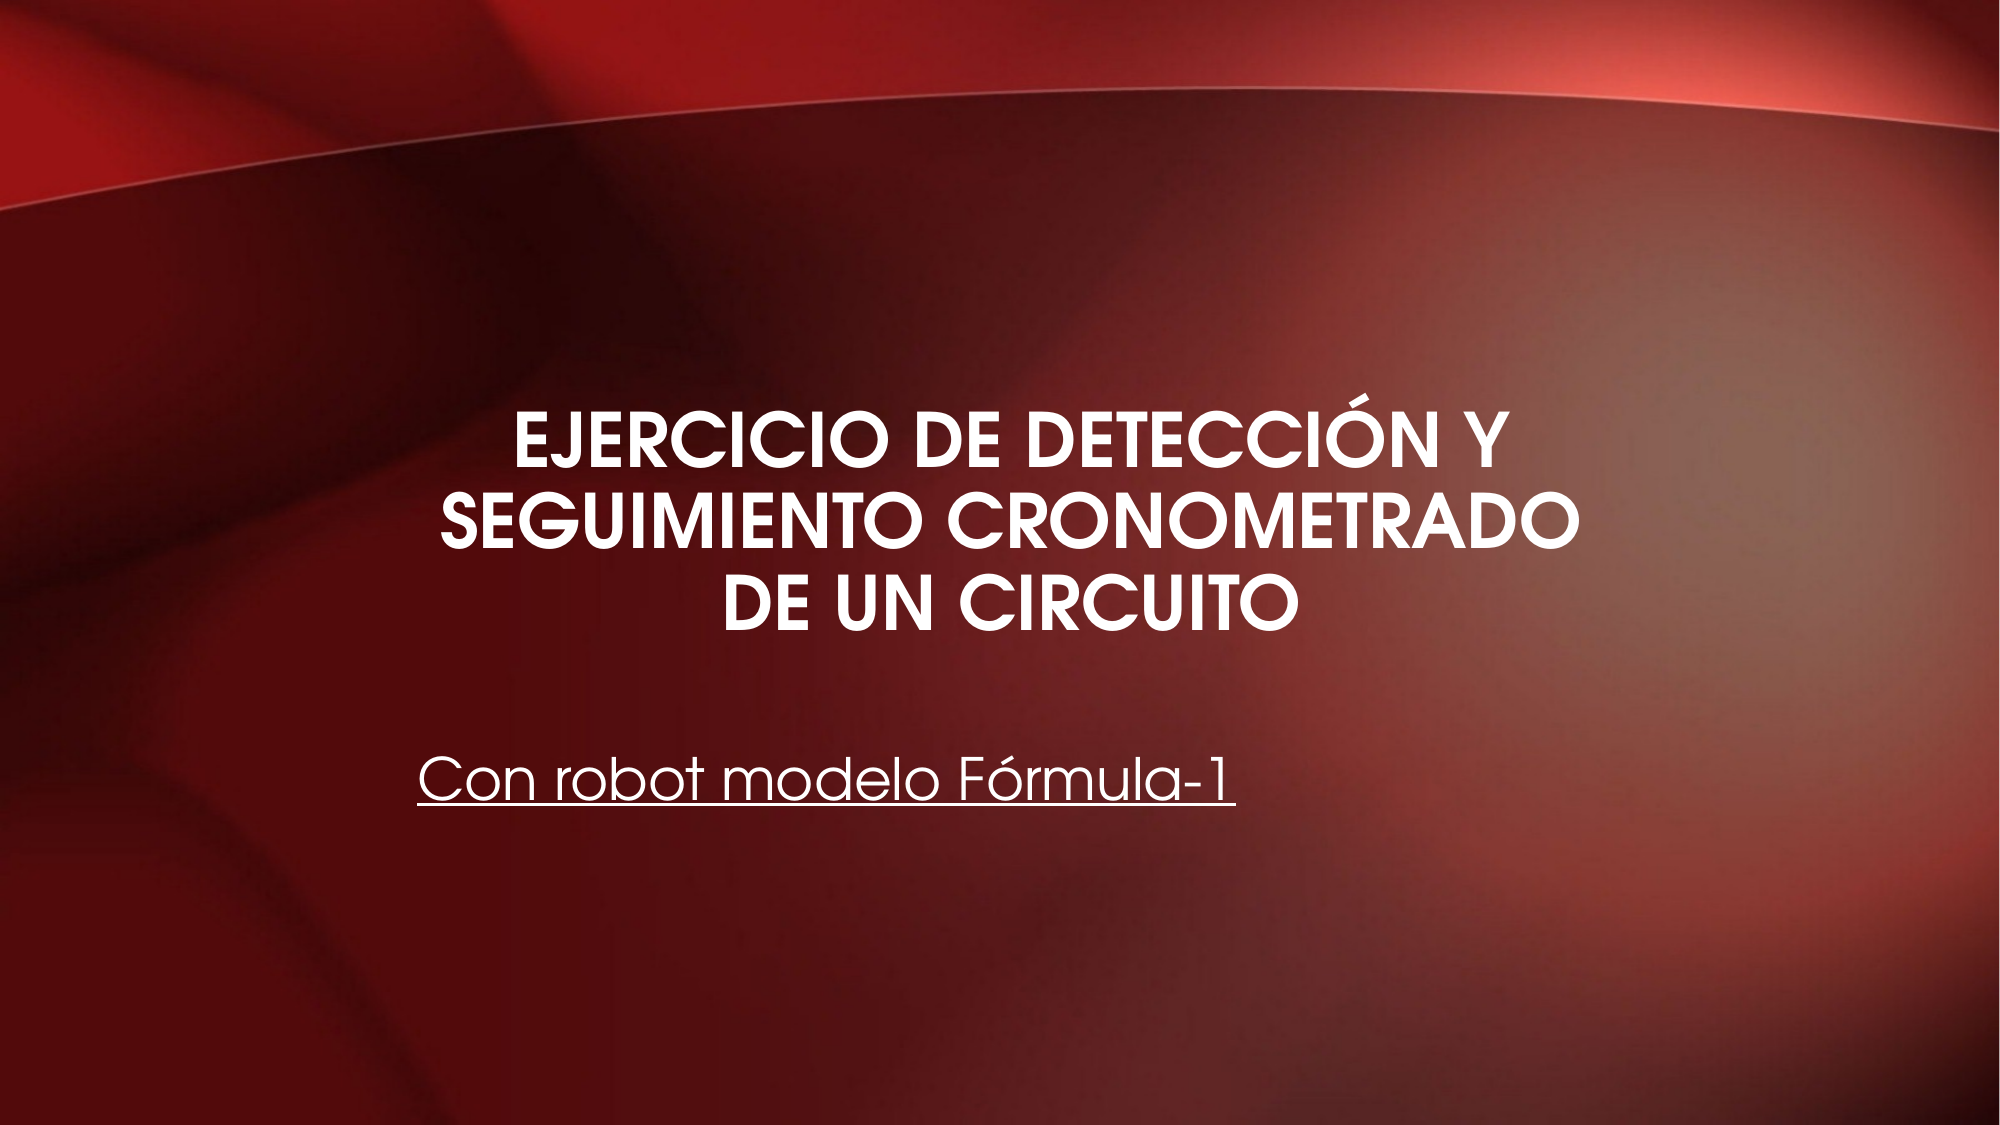

# Ejercicio de Detección y seguimiento cronometrado de un circuito
Con robot modelo Fórmula-1